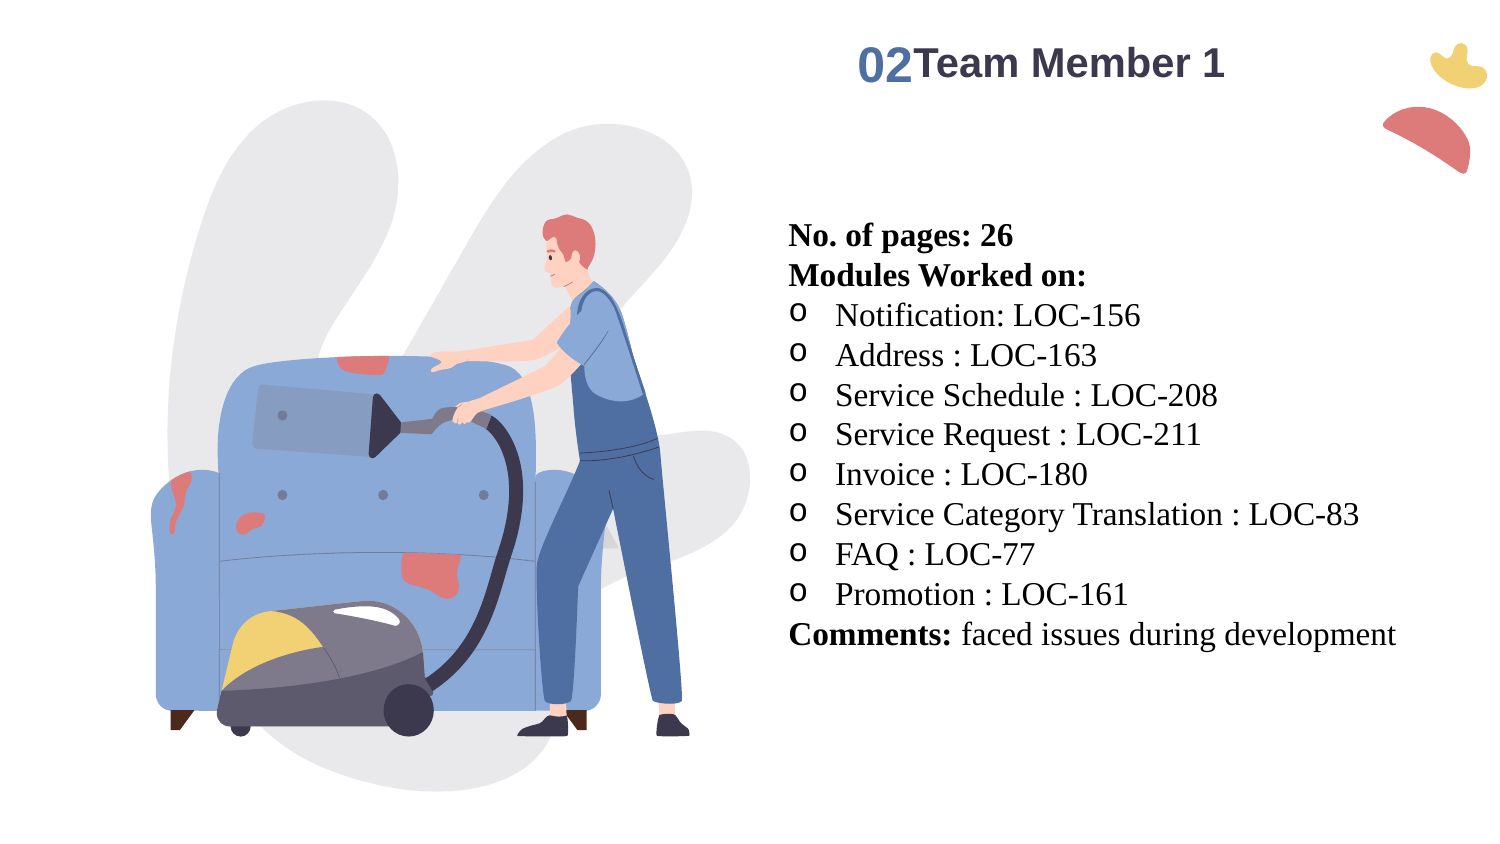

02
# Team Member 1

No. of pages: 26
Modules Worked on:
Notification: LOC-156
Address : LOC-163
Service Schedule : LOC-208
Service Request : LOC-211
Invoice : LOC-180
Service Category Translation : LOC-83
FAQ : LOC-77
Promotion : LOC-161
Comments: faced issues during development